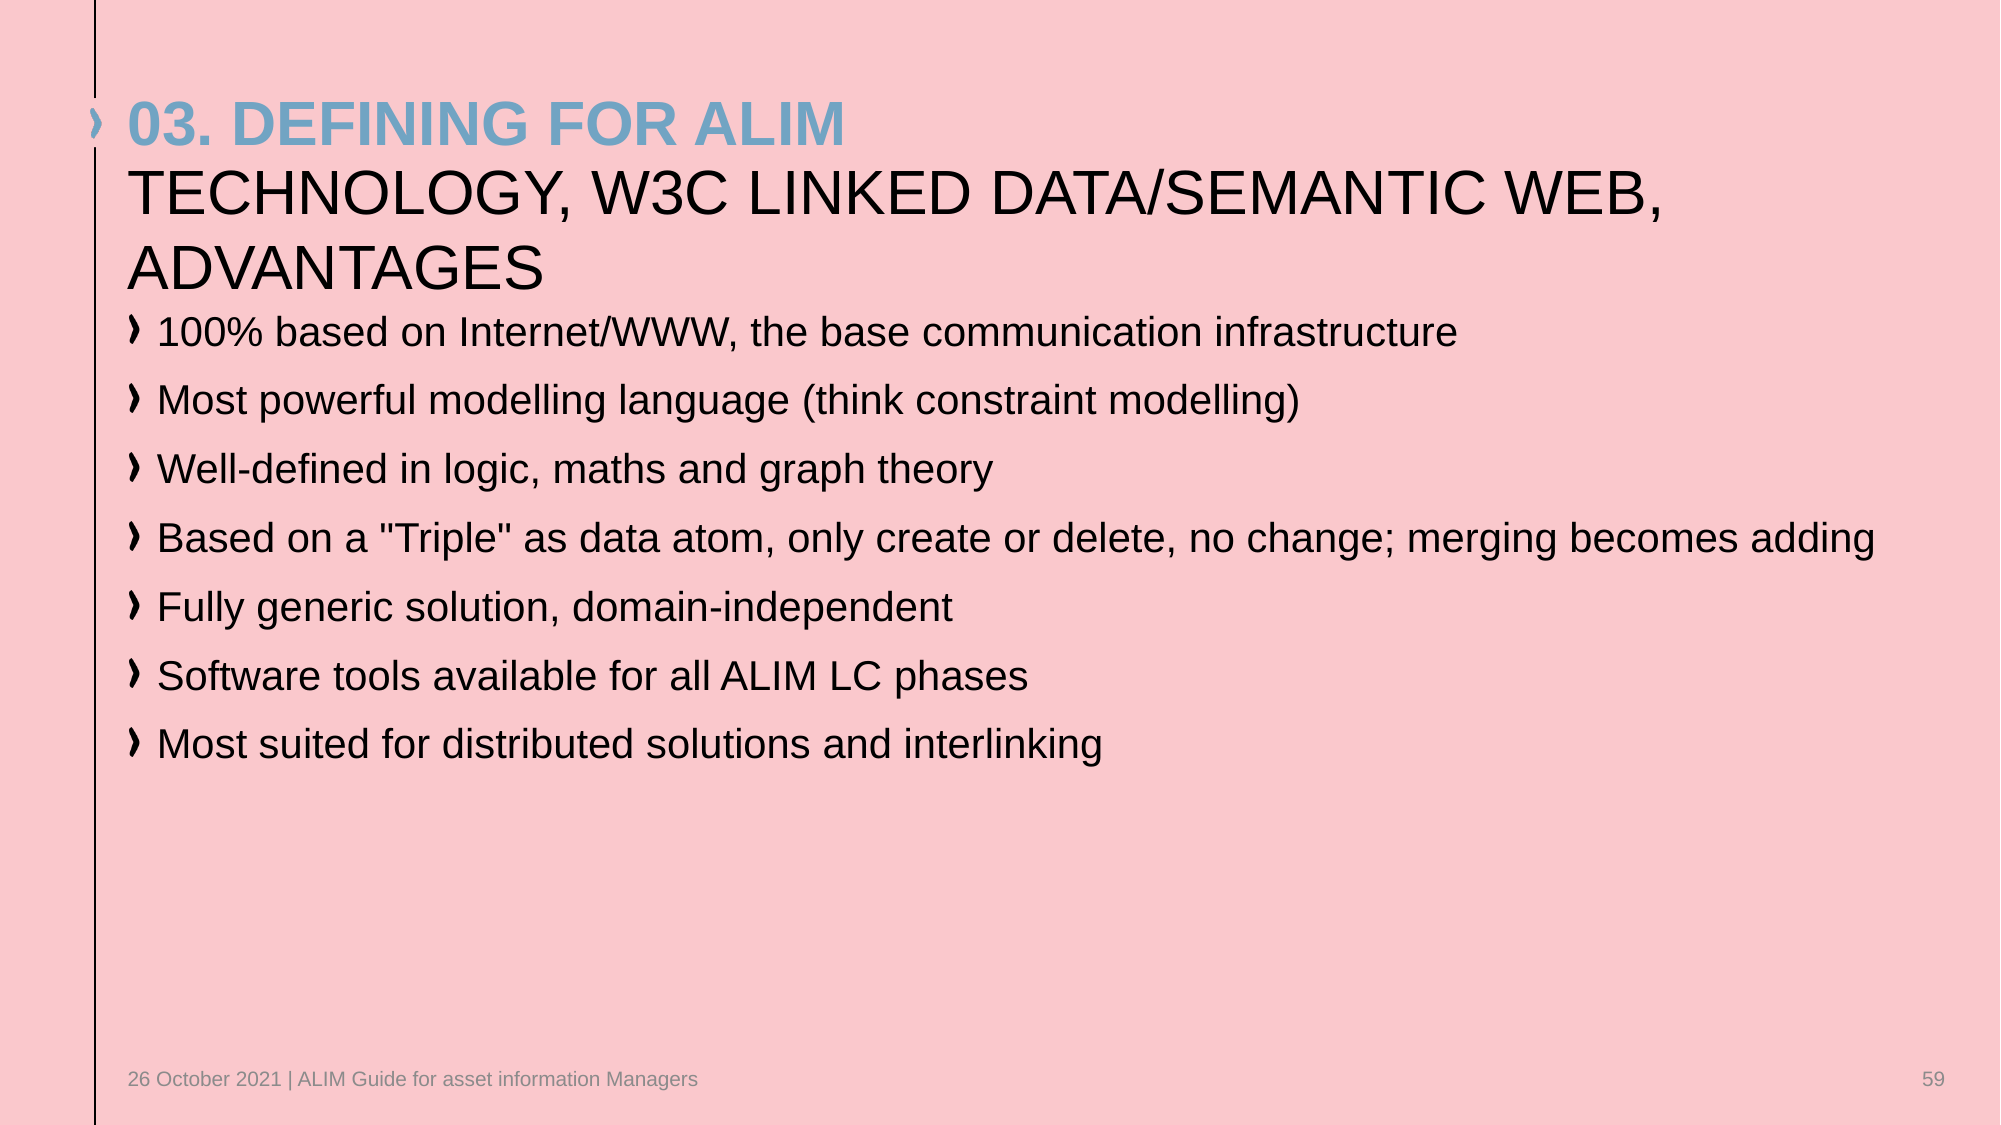

# 03. defining for ALIM
Technology, W3C linked data/semantic web, advantages
100% based on Internet/WWW, the base communication infrastructure
Most powerful modelling language (think constraint modelling)
Well-defined in logic, maths and graph theory
Based on a "Triple" as data atom, only create or delete, no change; merging becomes adding
Fully generic solution, domain-independent
Software tools available for all ALIM LC phases
Most suited for distributed solutions and interlinking

26 October 2021 | ALIM Guide for asset information Managers

59